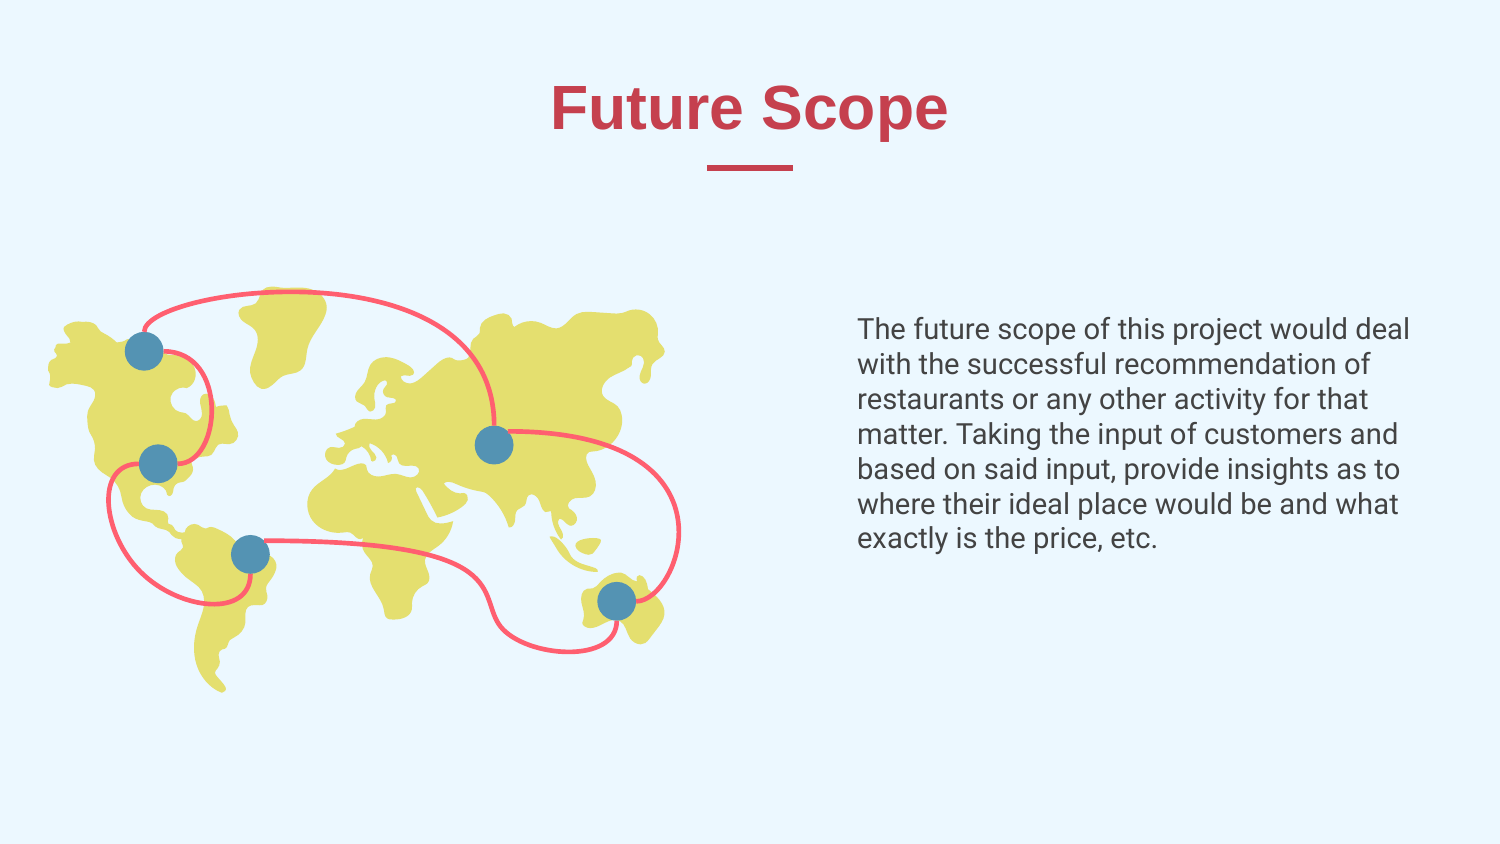

# Future Scope

The future scope of this project would deal with the successful recommendation of restaurants or any other activity for that matter. Taking the input of customers and based on said input, provide insights as to where their ideal place would be and what exactly is the price, etc.